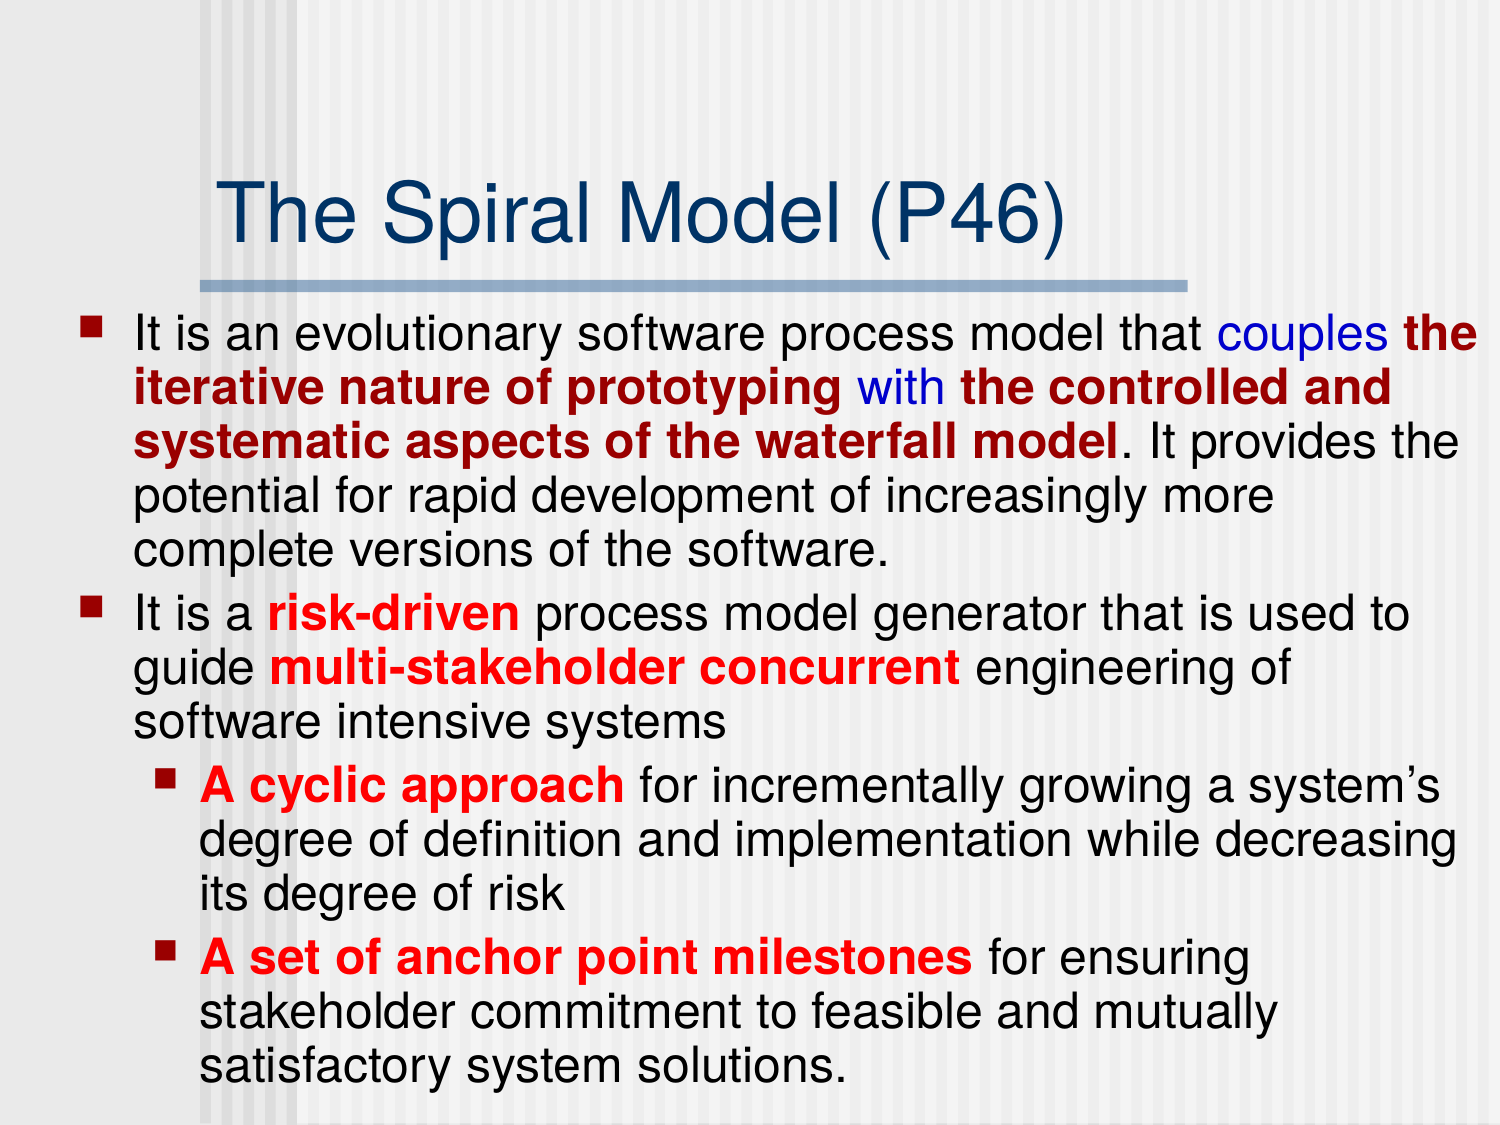

The Spiral Model (P46)
It is an evolutionary software process model that couples the iterative nature of prototyping with the controlled and systematic aspects of the waterfall model. It provides the potential for rapid development of increasingly more complete versions of the software.
It is a risk-driven process model generator that is used to guide multi-stakeholder concurrent engineering of software intensive systems
A cyclic approach for incrementally growing a system’s degree of definition and implementation while decreasing its degree of risk
A set of anchor point milestones for ensuring stakeholder commitment to feasible and mutually satisfactory system solutions.